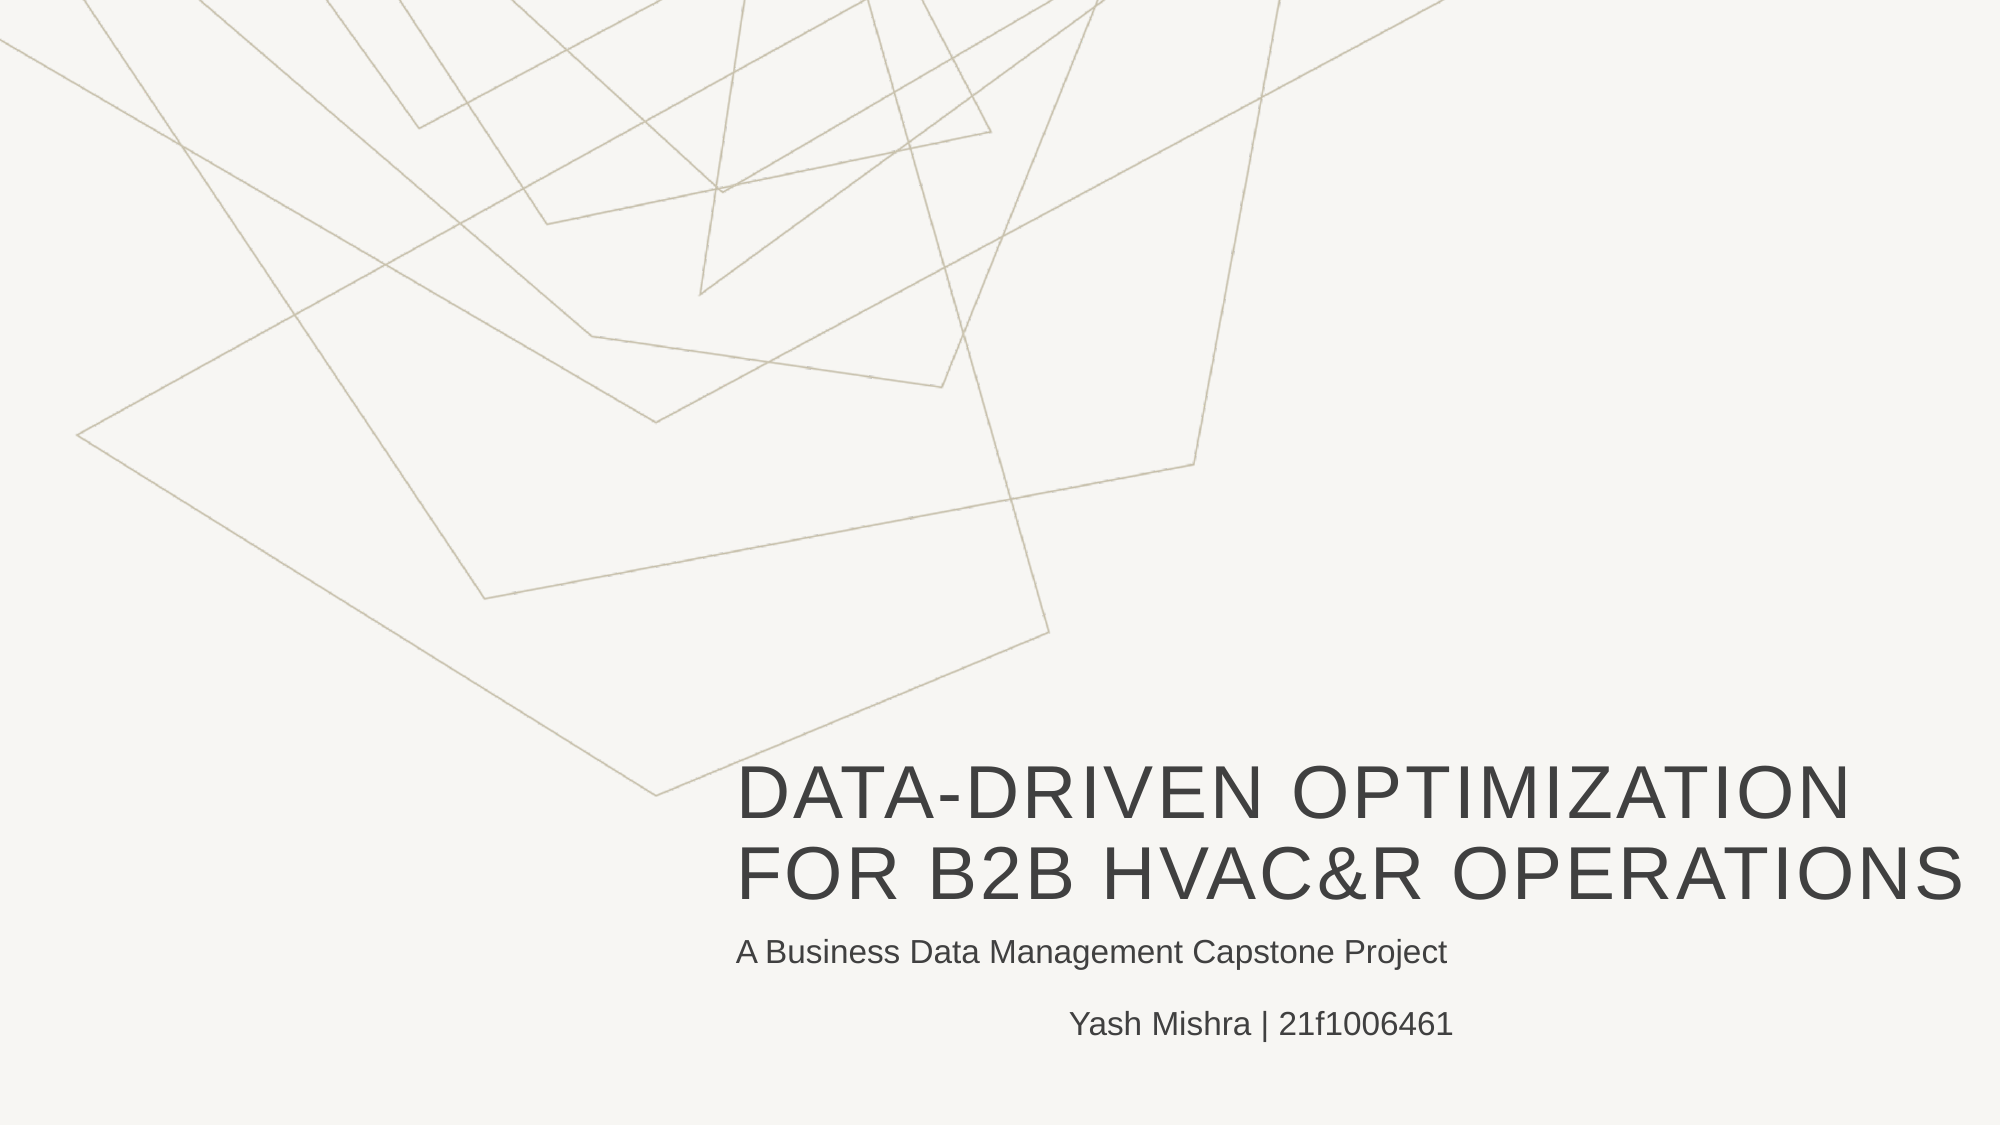

# Data-Driven Optimization for B2B HVAC&R Operations
A Business Data Management Capstone Project
Yash Mishra | 21f1006461